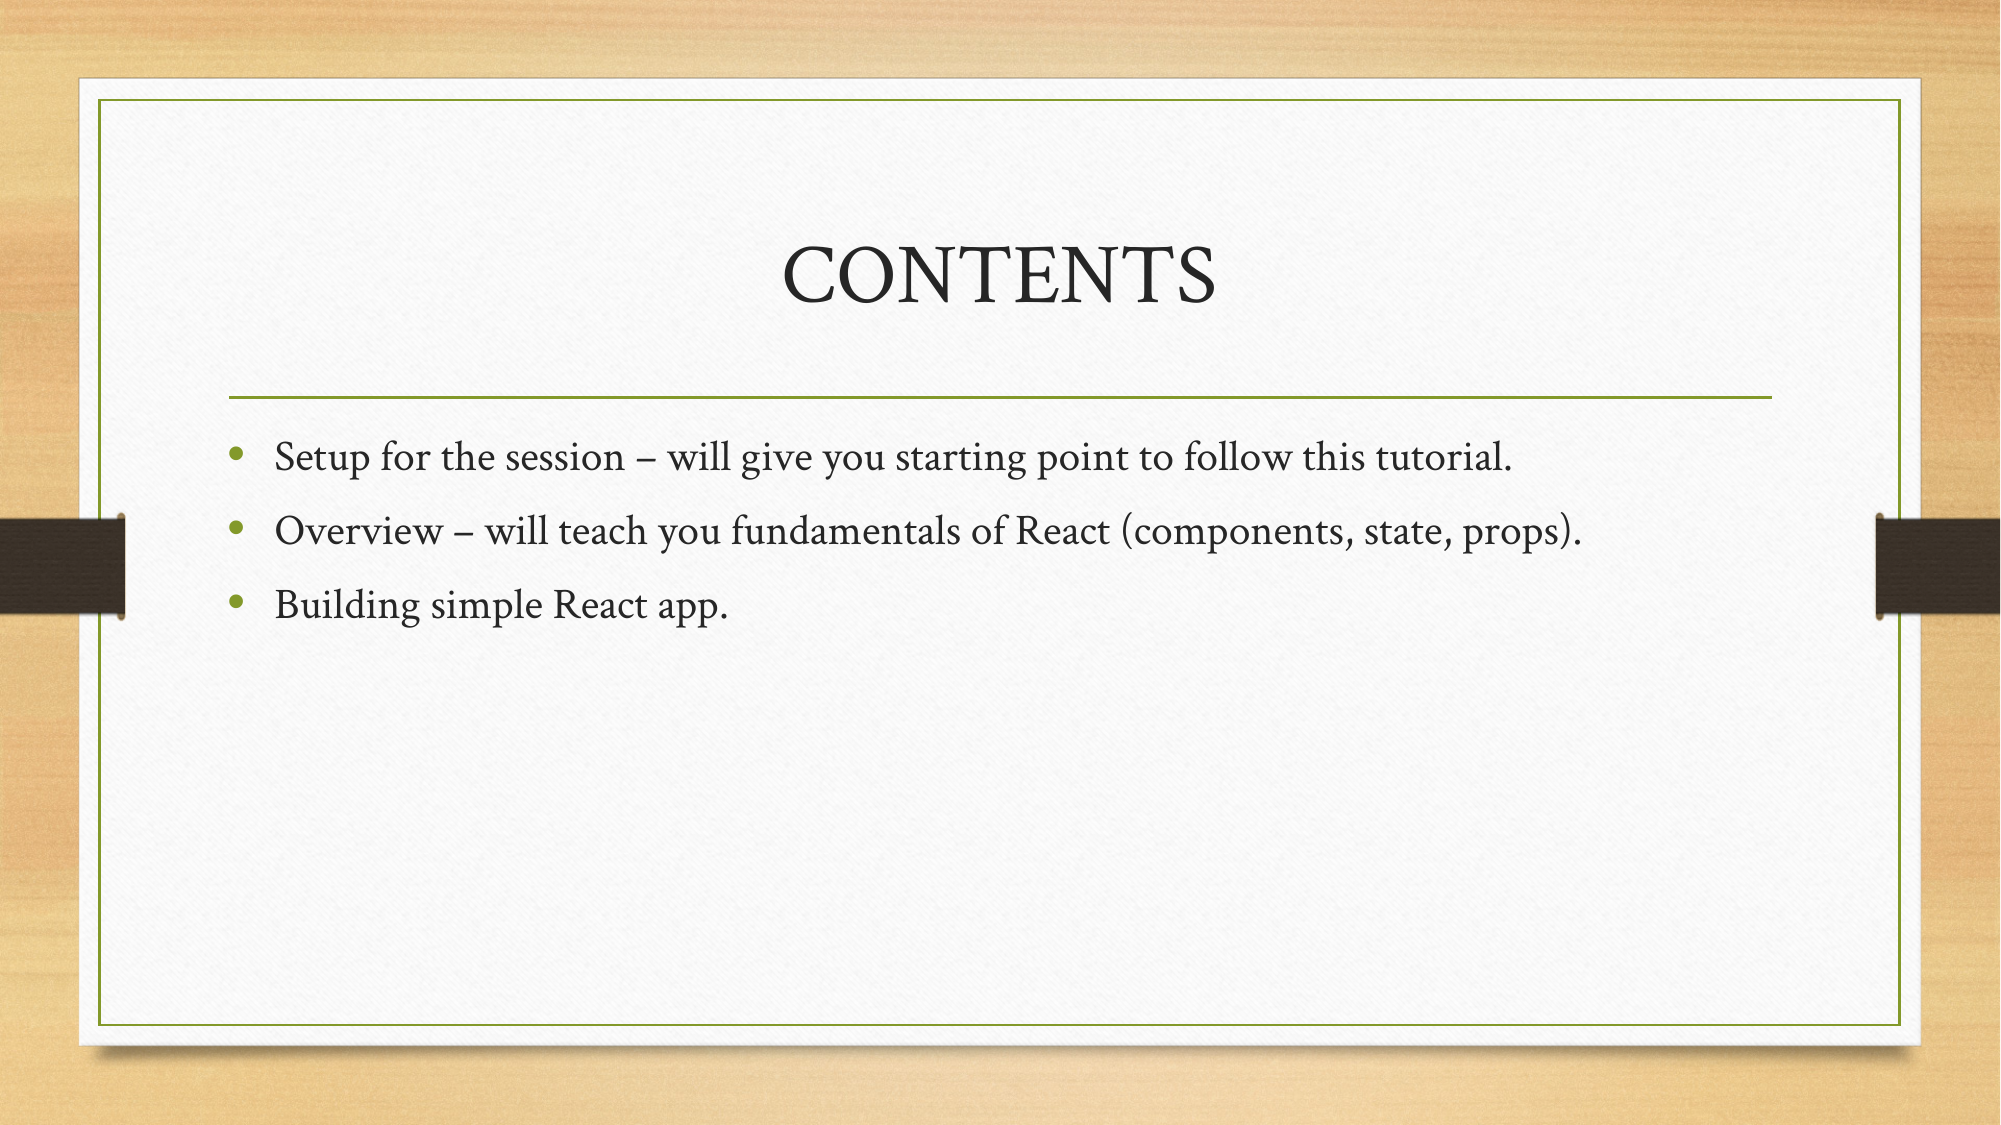

# CONTENTS
Setup for the session – will give you starting point to follow this tutorial.
Overview – will teach you fundamentals of React (components, state, props).
Building simple React app.